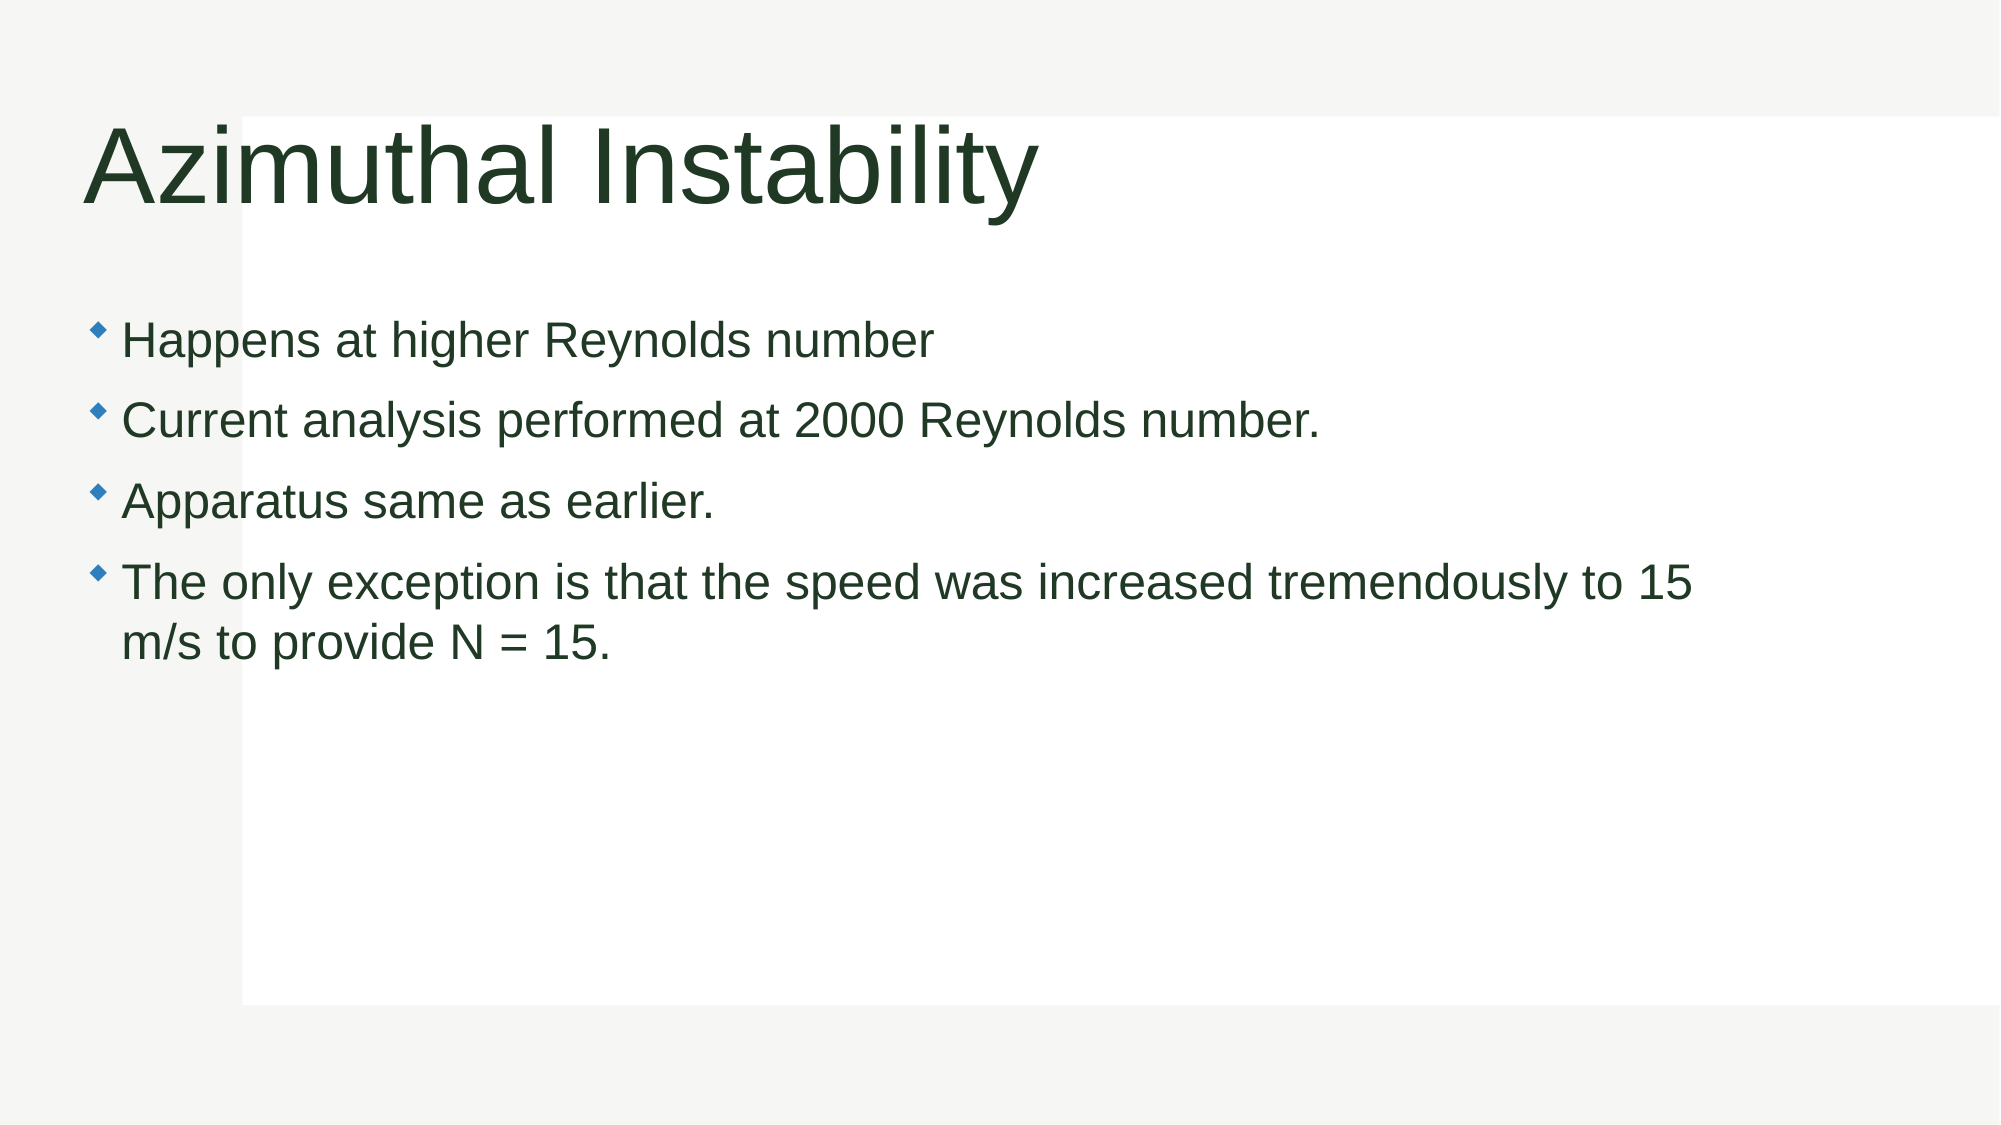

# Azimuthal Instability
Happens at higher Reynolds number
Current analysis performed at 2000 Reynolds number.
Apparatus same as earlier.
The only exception is that the speed was increased tremendously to 15 m/s to provide N = 15.